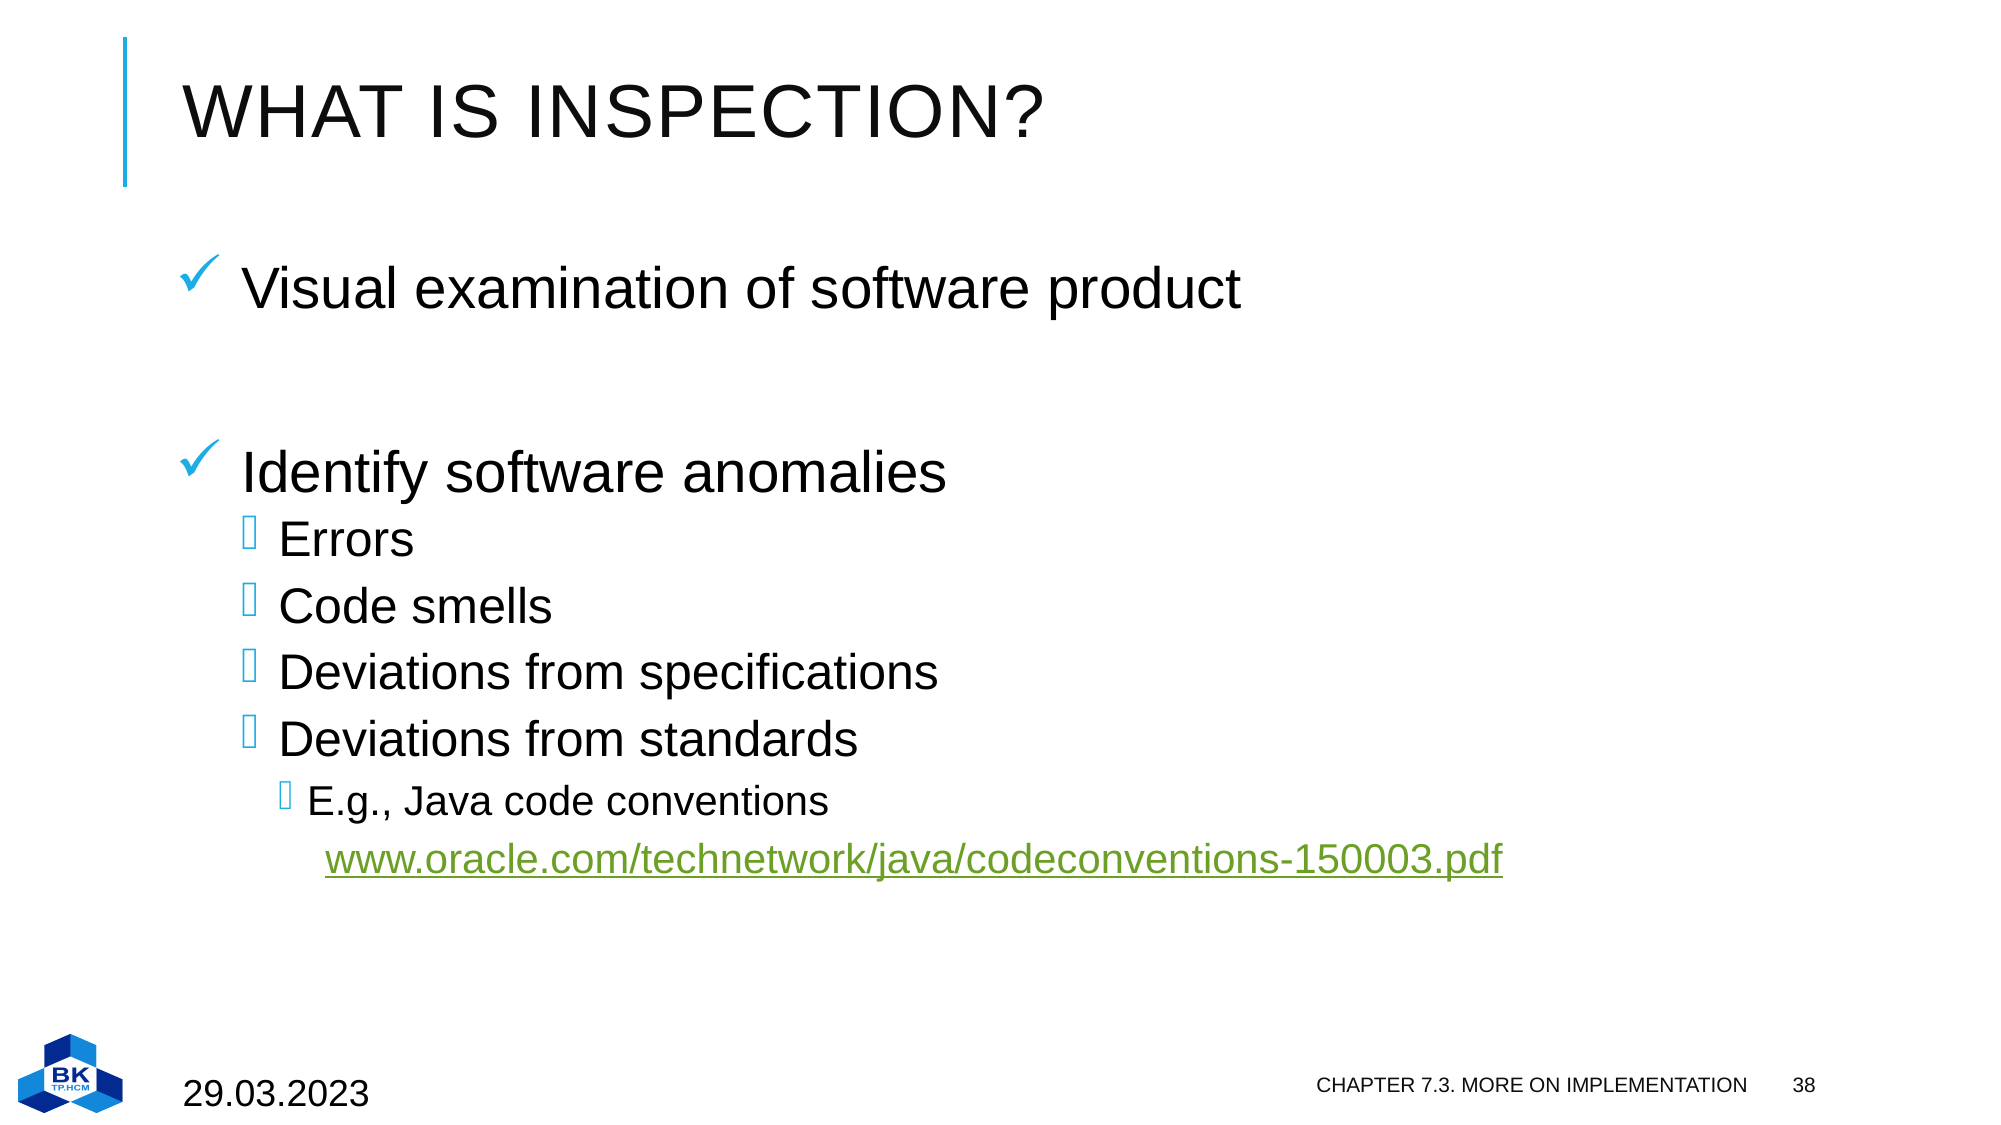

# What is inspection?
Visual examination of software product

Identify software anomalies
Errors
Code smells
Deviations from specifications
Deviations from standards
E.g., Java code conventions
www.oracle.com/technetwork/java/codeconventions-150003.pdf

29.03.2023
Chapter 7.3. More on Implementation
38